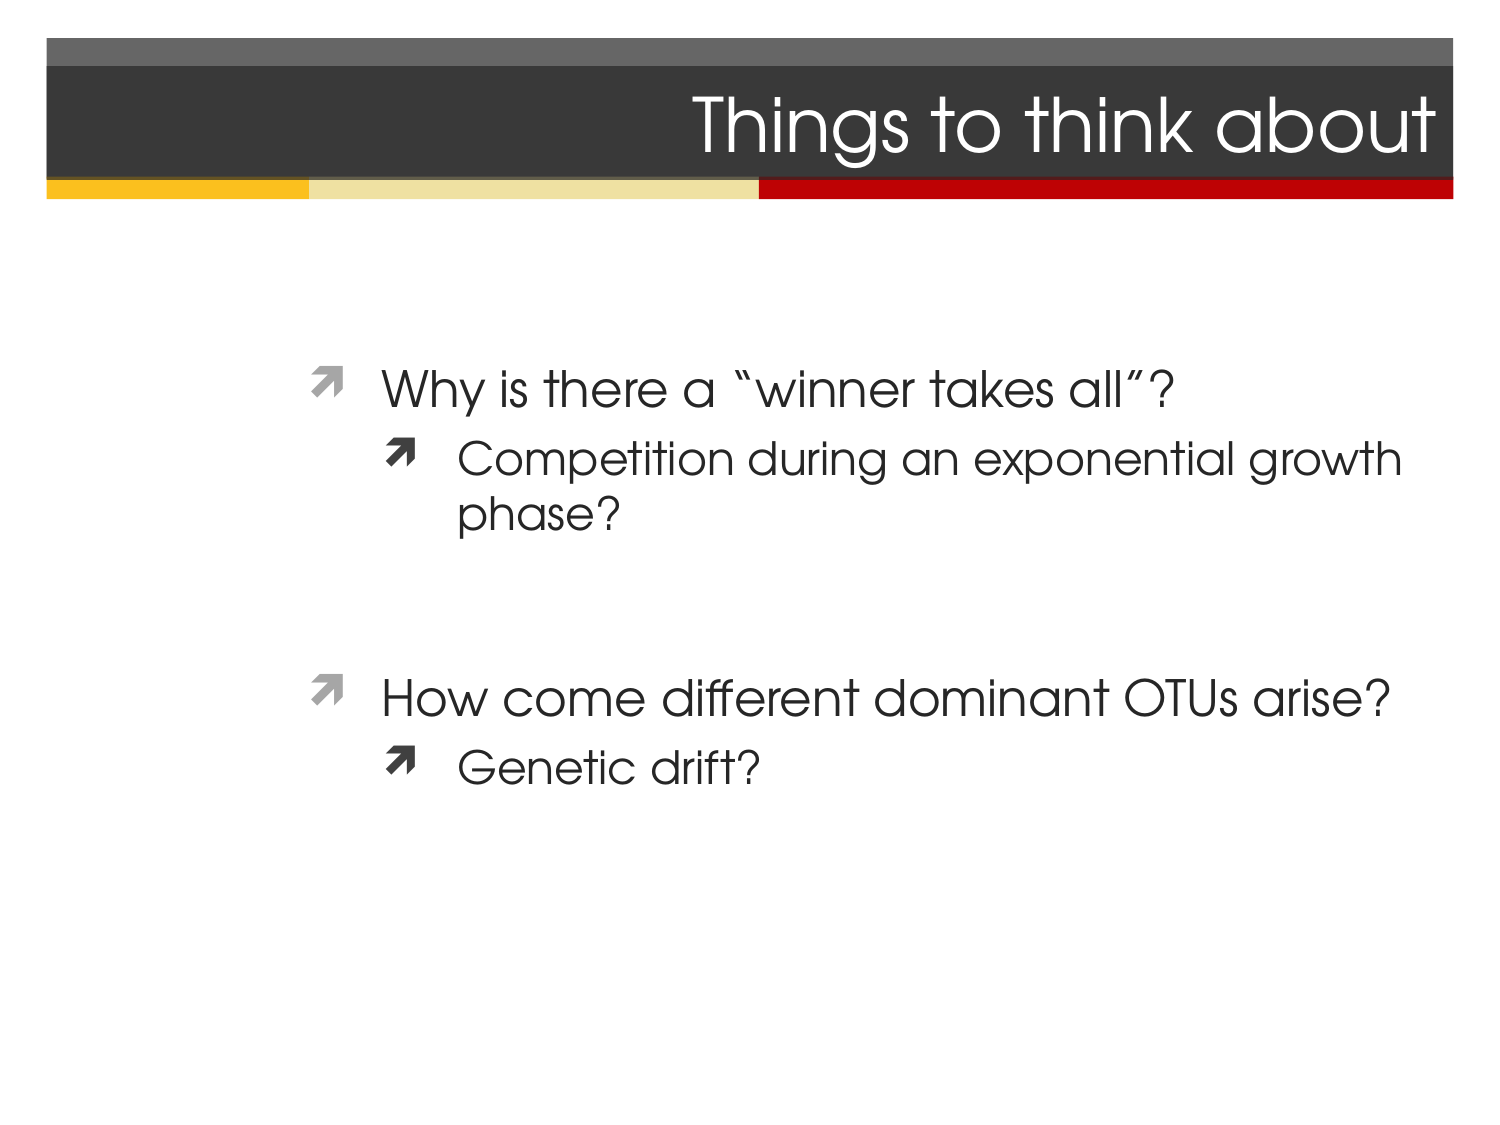

# Things to think about
Why is there a “winner takes all”?
Competition during an exponential growth phase?

How come different dominant OTUs arise?
Genetic drift?